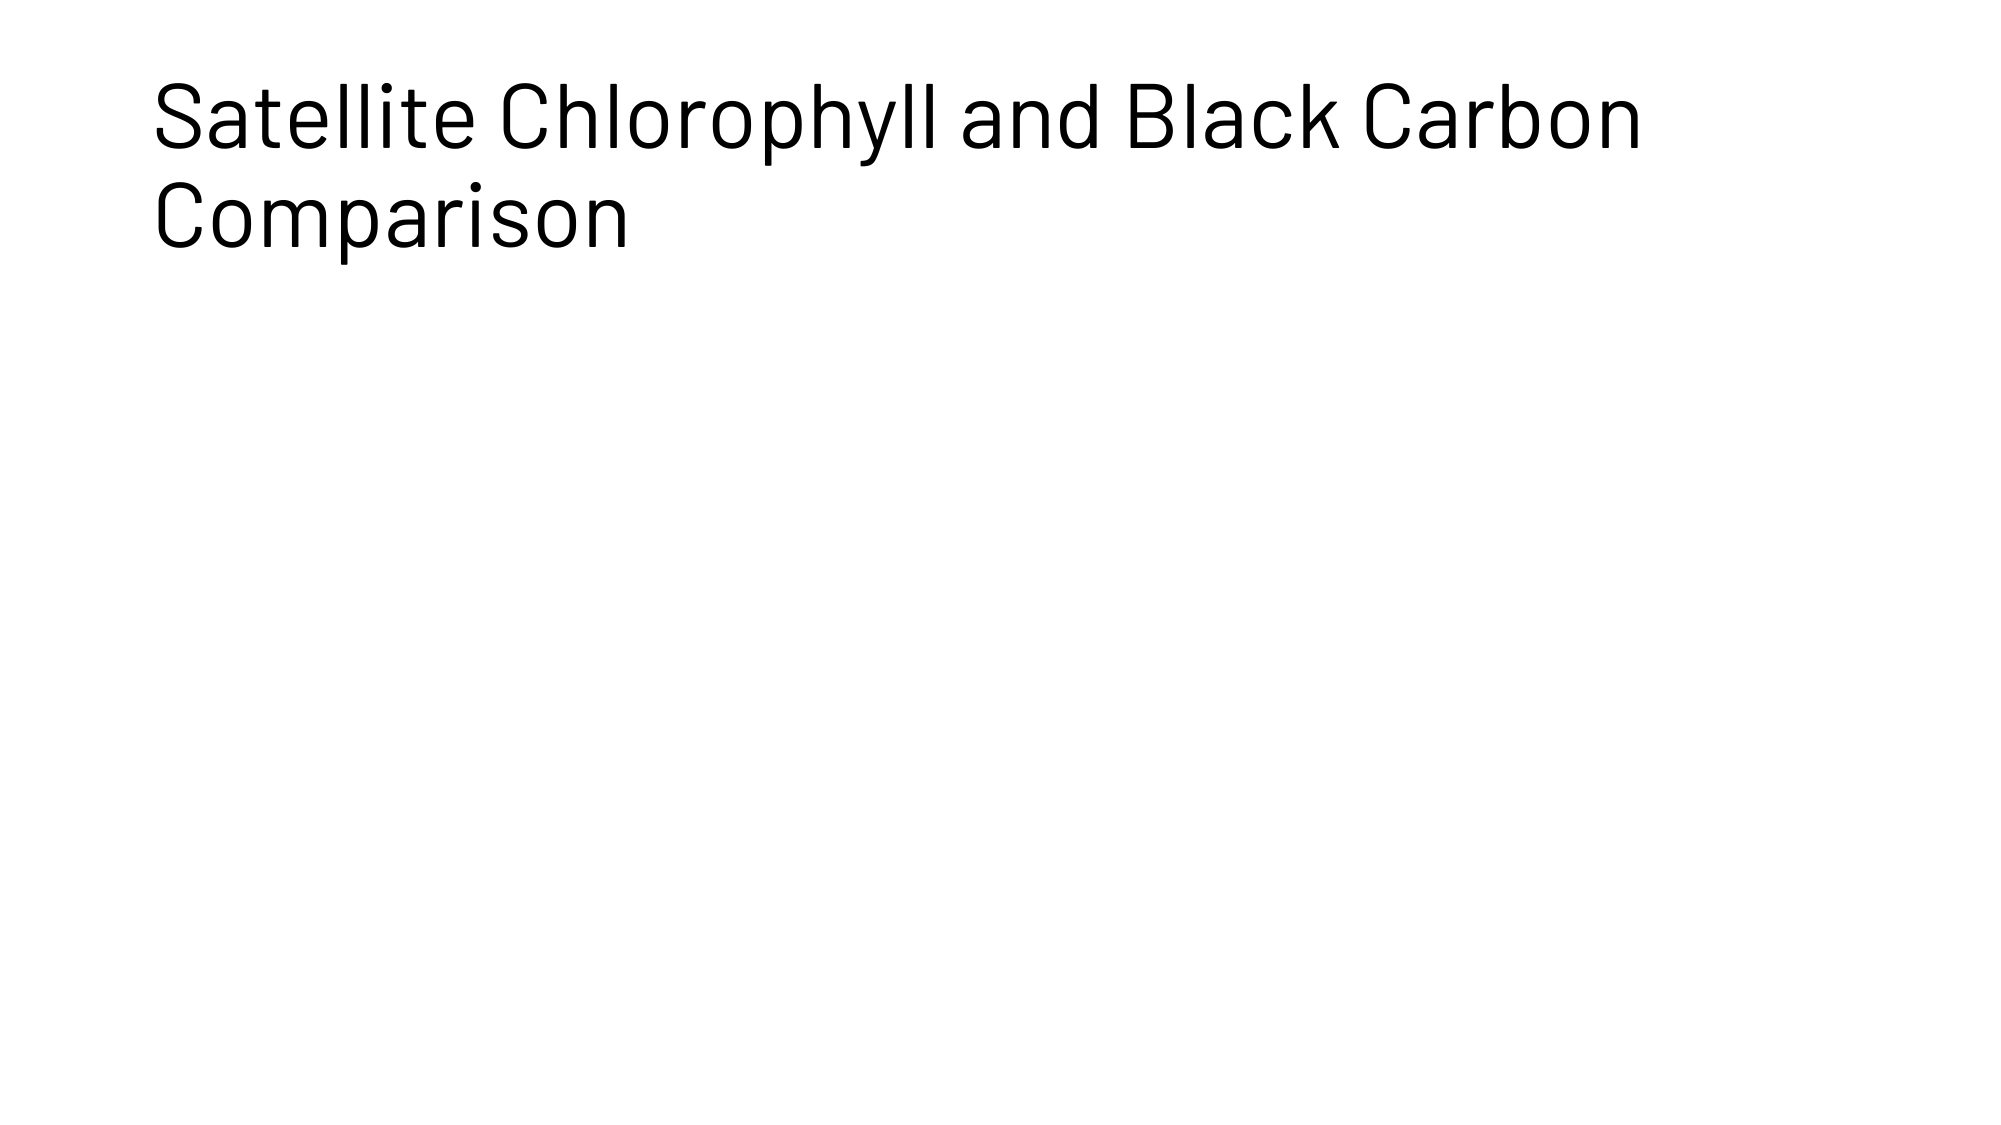

# Satellite Chlorophyll and Black Carbon Comparison